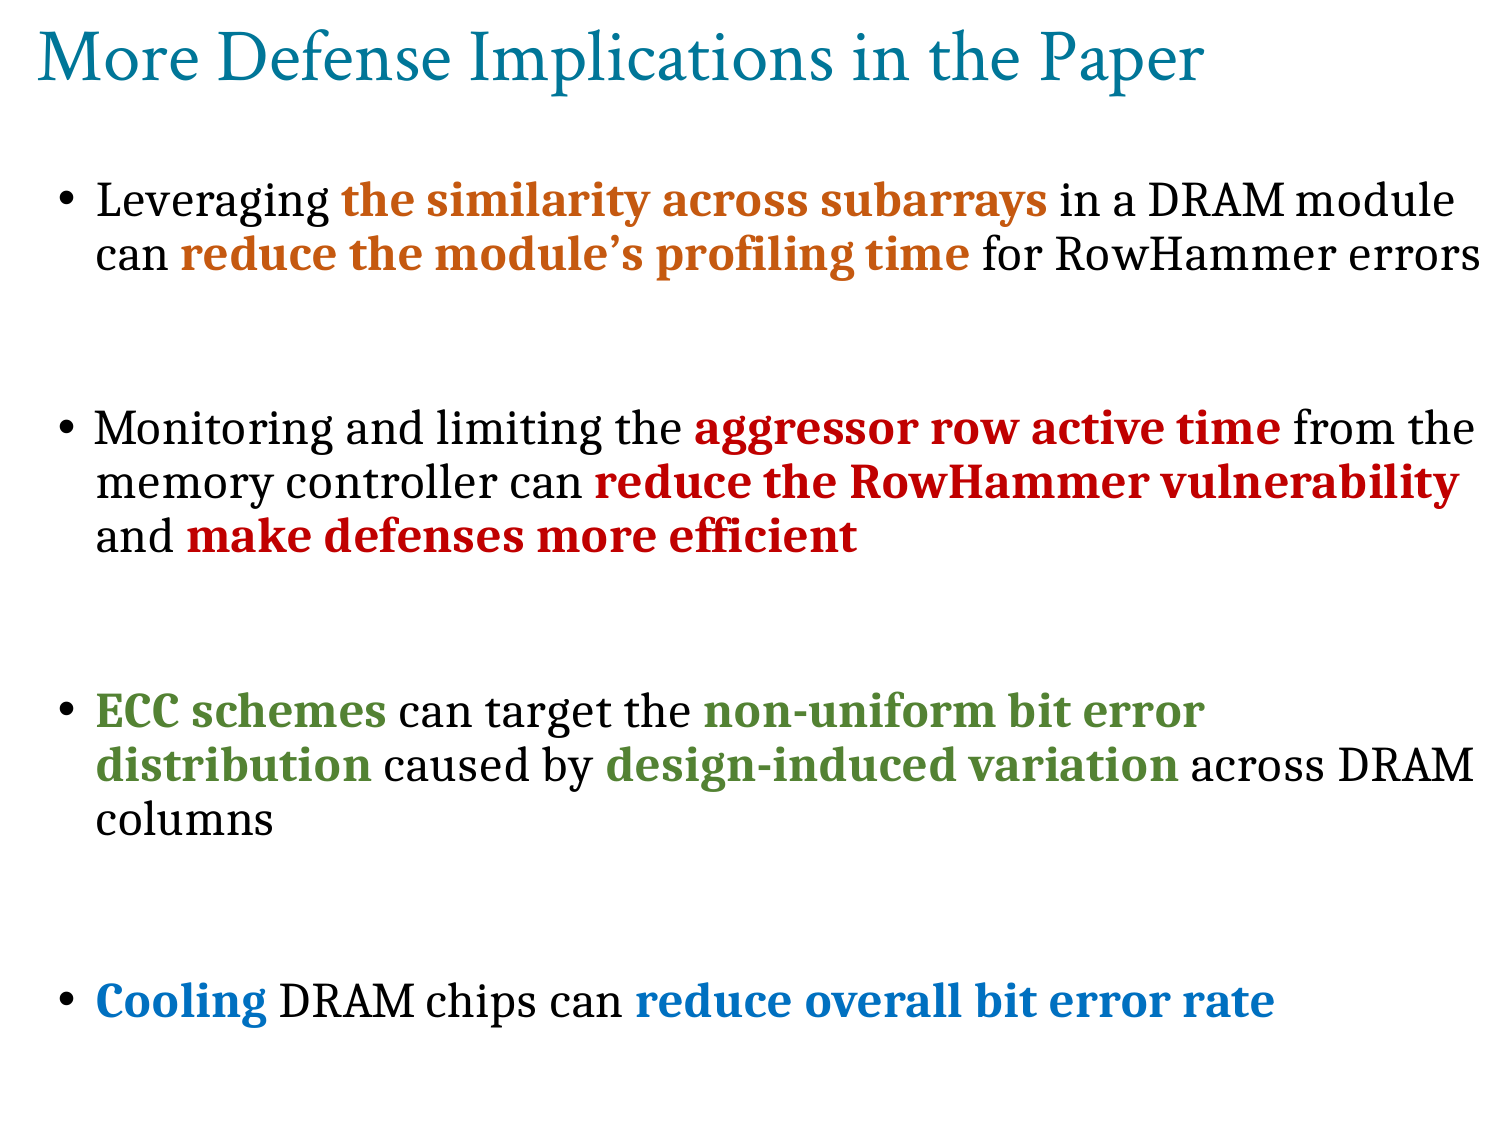

# More Defense Implications in the Paper
Leveraging the similarity across subarrays in a DRAM module
can reduce the module’s profiling time for RowHammer errors

Monitoring and limiting the aggressor row active time from the memory controller can reduce the RowHammer vulnerability and make defenses more efficient

ECC schemes can target the non-uniform bit error distribution caused by design-induced variation across DRAM columns

Cooling DRAM chips can reduce overall bit error rate